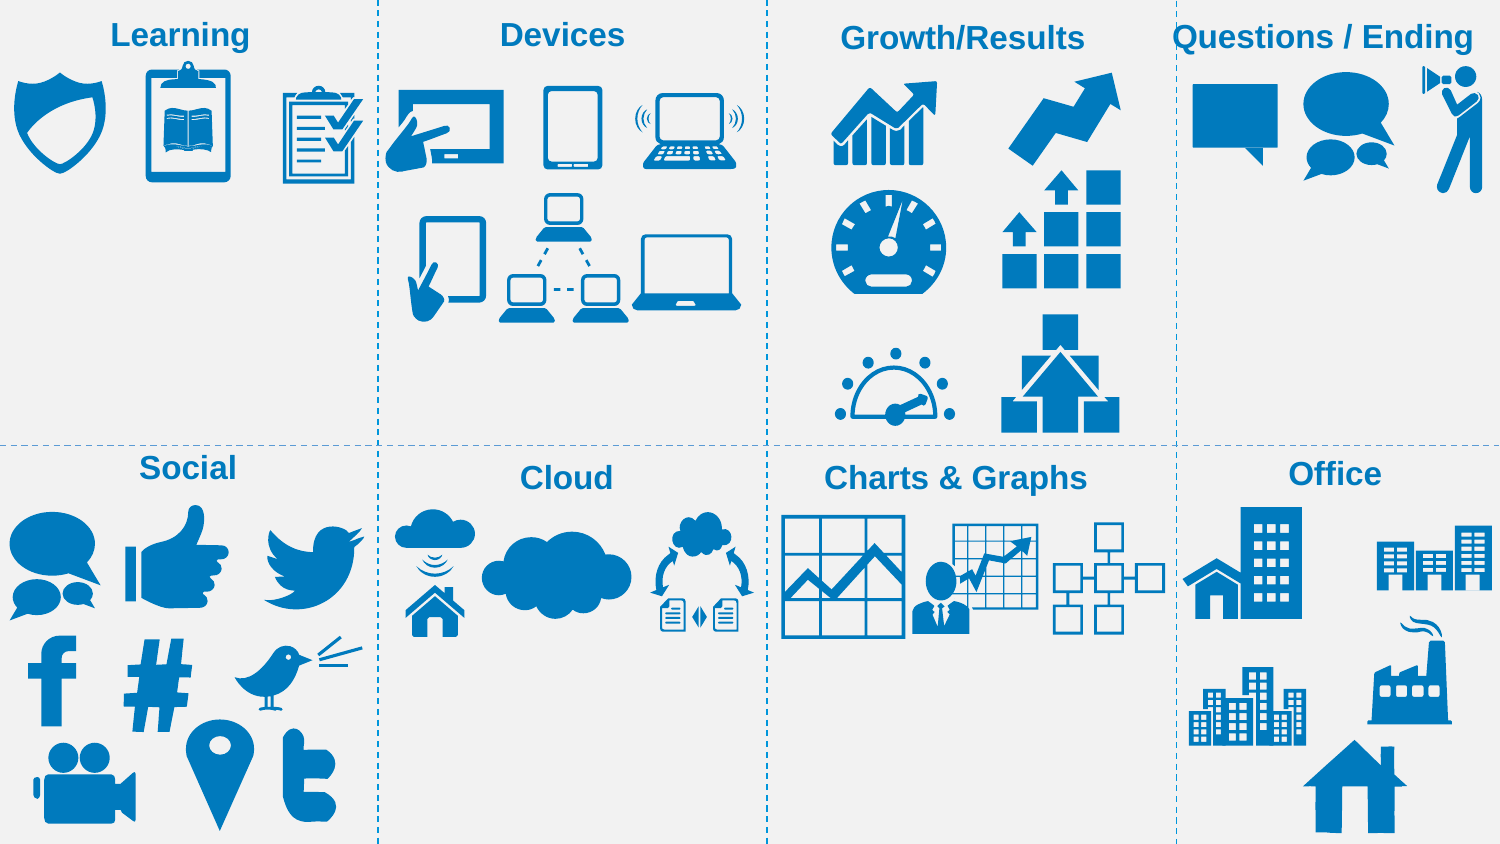

Learning
Devices
Questions / Ending
Growth/Results

Social
Office
Charts & Graphs
Cloud